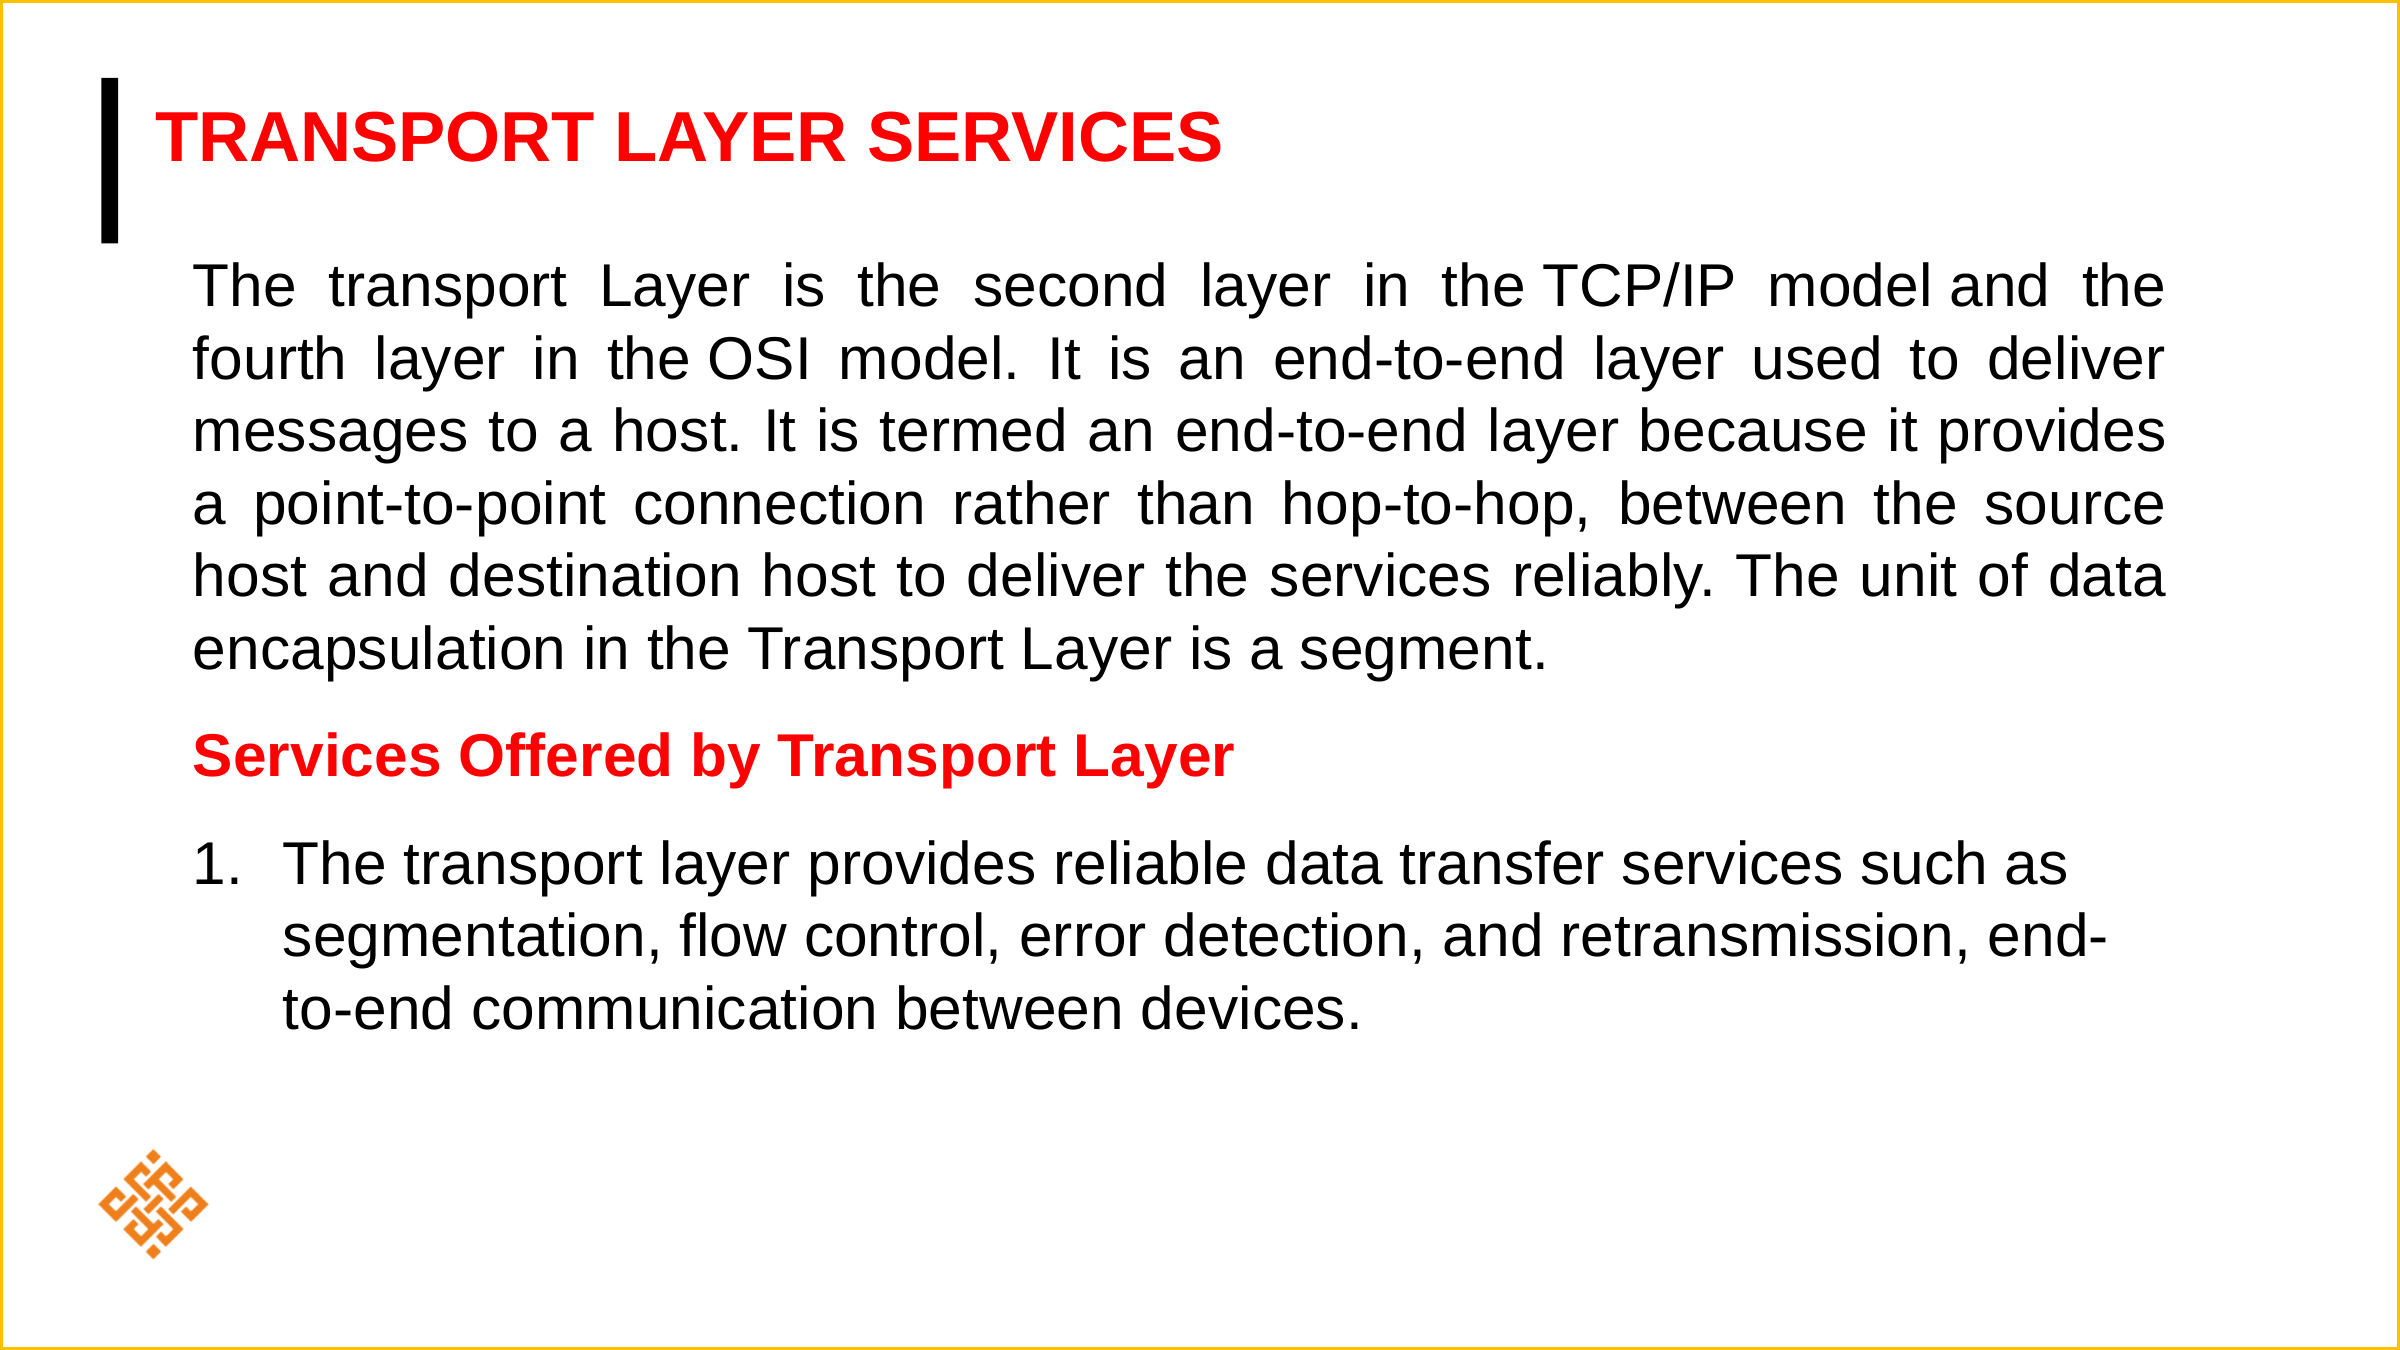

# Transport Layer Services
The transport Layer is the second layer in the TCP/IP model and the fourth layer in the OSI model. It is an end-to-end layer used to deliver messages to a host. It is termed an end-to-end layer because it provides a point-to-point connection rather than hop-to-hop, between the source host and destination host to deliver the services reliably. The unit of data encapsulation in the Transport Layer is a segment.
Services Offered by Transport Layer
The transport layer provides reliable data transfer services such as segmentation, flow control, error detection, and retransmission, end-to-end communication between devices.